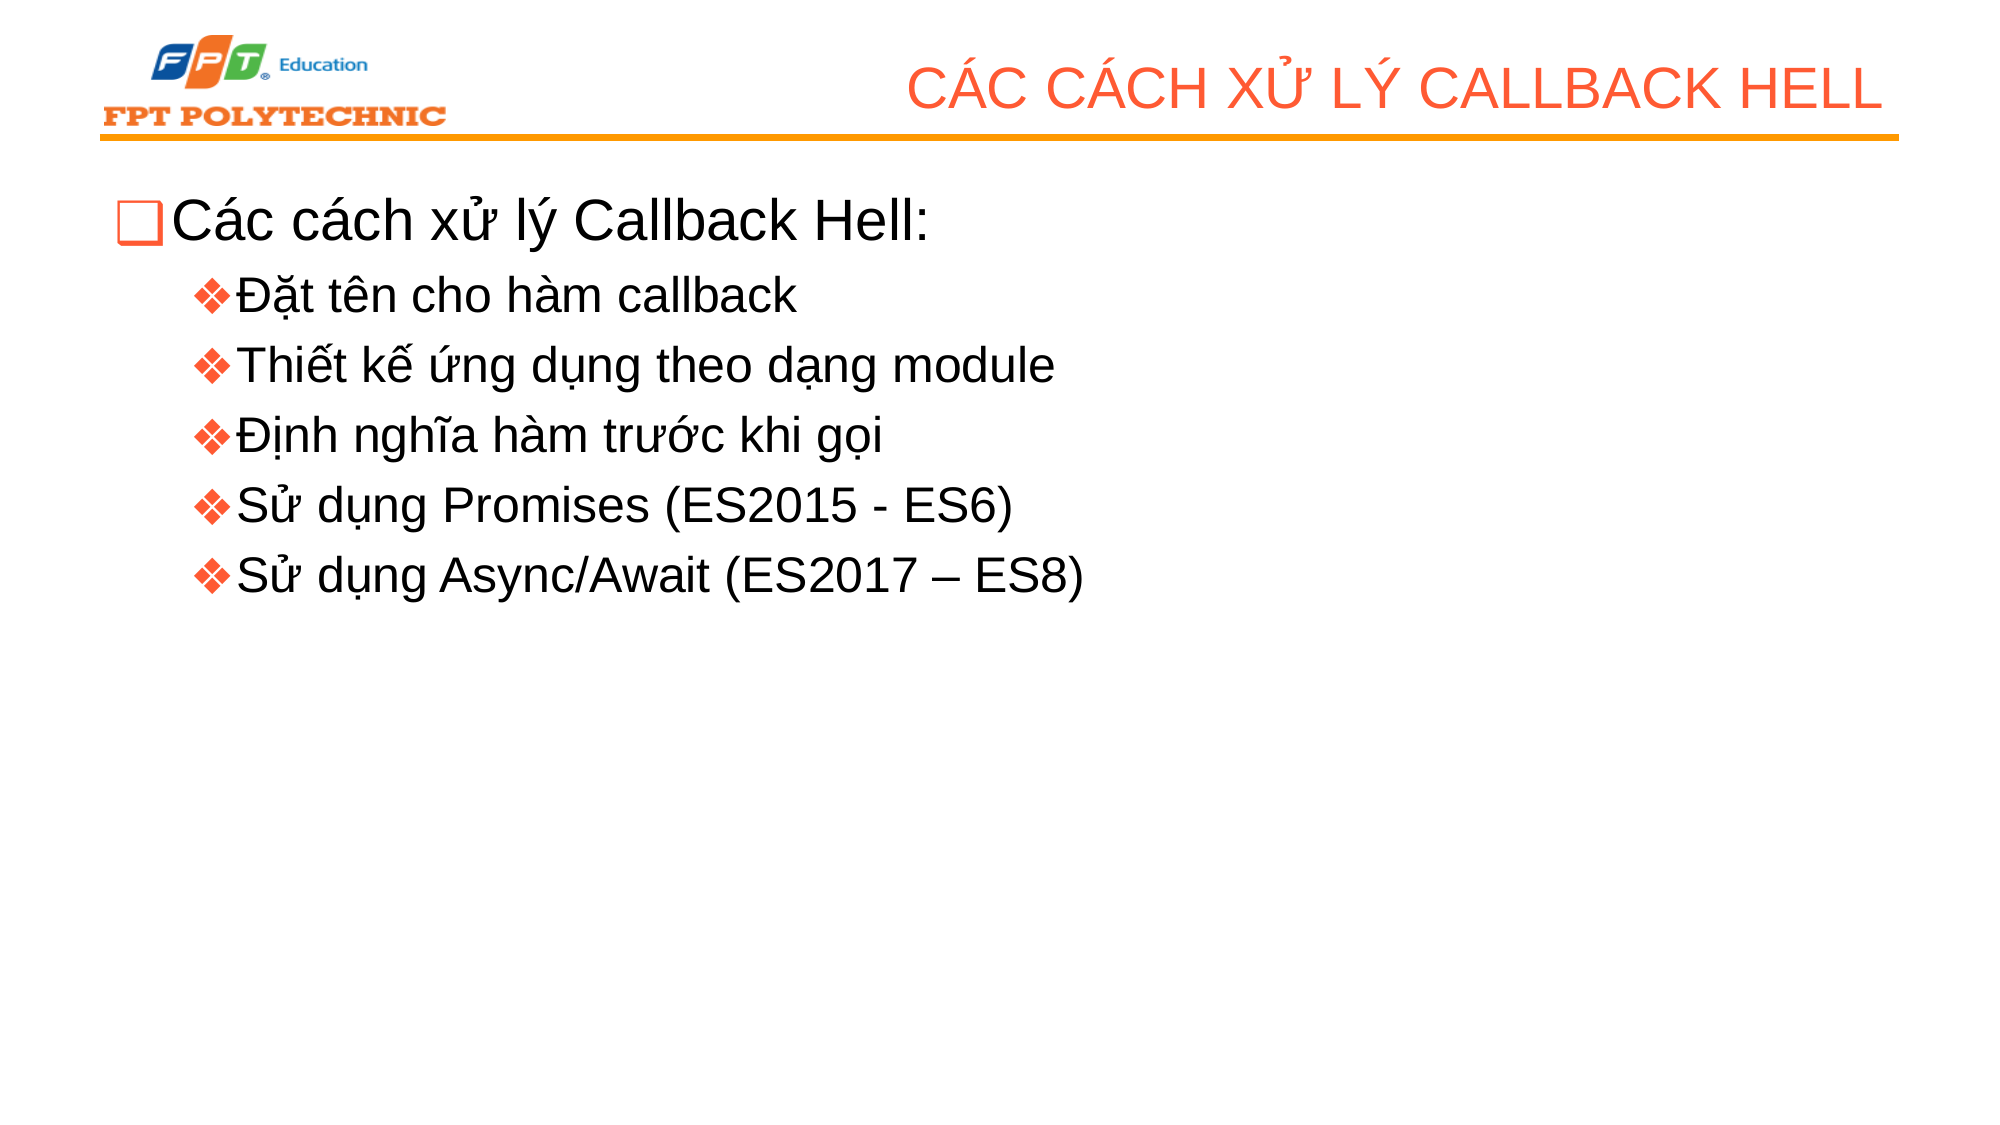

# Các cách xử lý CALLBACK HELL
Các cách xử lý Callback Hell:
Đặt tên cho hàm callback
Thiết kế ứng dụng theo dạng module
Định nghĩa hàm trước khi gọi
Sử dụng Promises (ES2015 - ES6)
Sử dụng Async/Await (ES2017 – ES8)